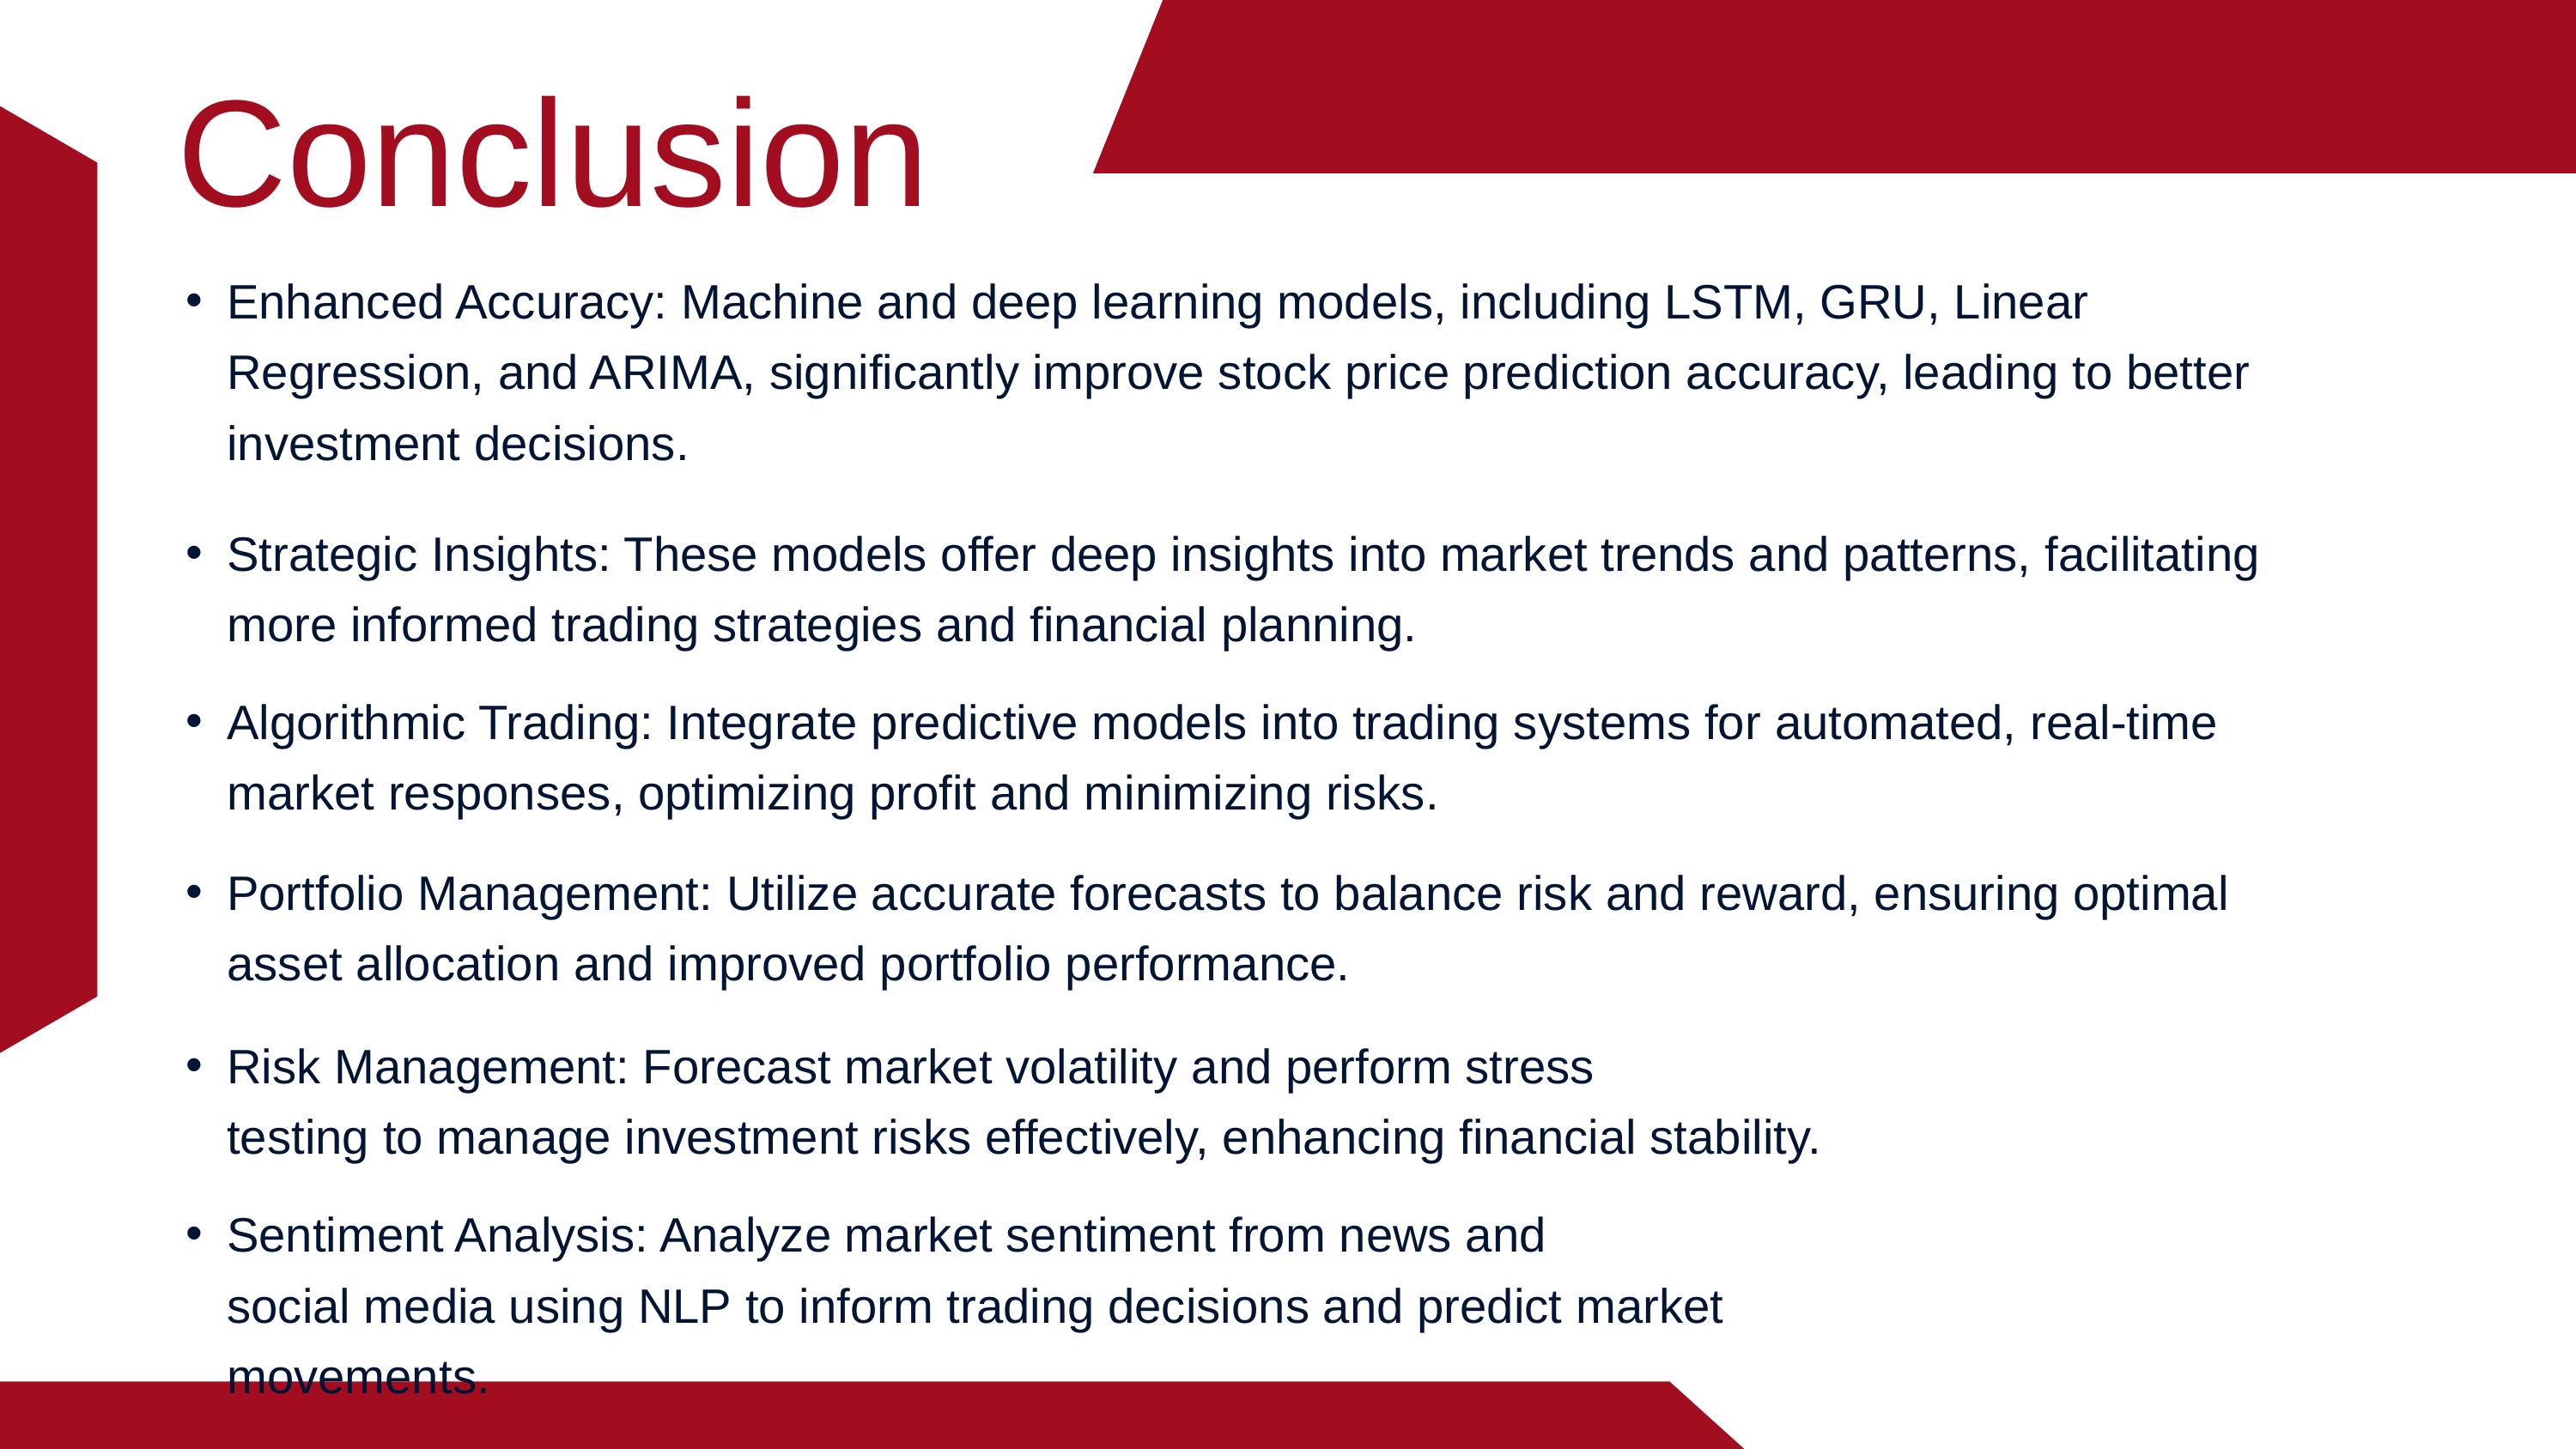

Conclusion

Enhanced Accuracy: Machine and deep learning models, including LSTM, GRU, Linear Regression, and ARIMA, significantly improve stock price prediction accuracy, leading to better investment decisions.

Strategic Insights: These models offer deep insights into market trends and patterns, facilitating more informed trading strategies and financial planning.

Algorithmic Trading: Integrate predictive models into trading systems for automated, real-time market responses, optimizing profit and minimizing risks.

Portfolio Management: Utilize accurate forecasts to balance risk and reward, ensuring optimal asset allocation and improved portfolio performance.

Risk Management: Forecast market volatility and perform stress                                                    testing to manage investment risks effectively, enhancing financial stability.

Sentiment Analysis: Analyze market sentiment from news and                                                            social media using NLP to inform trading decisions and predict market                                    movements.